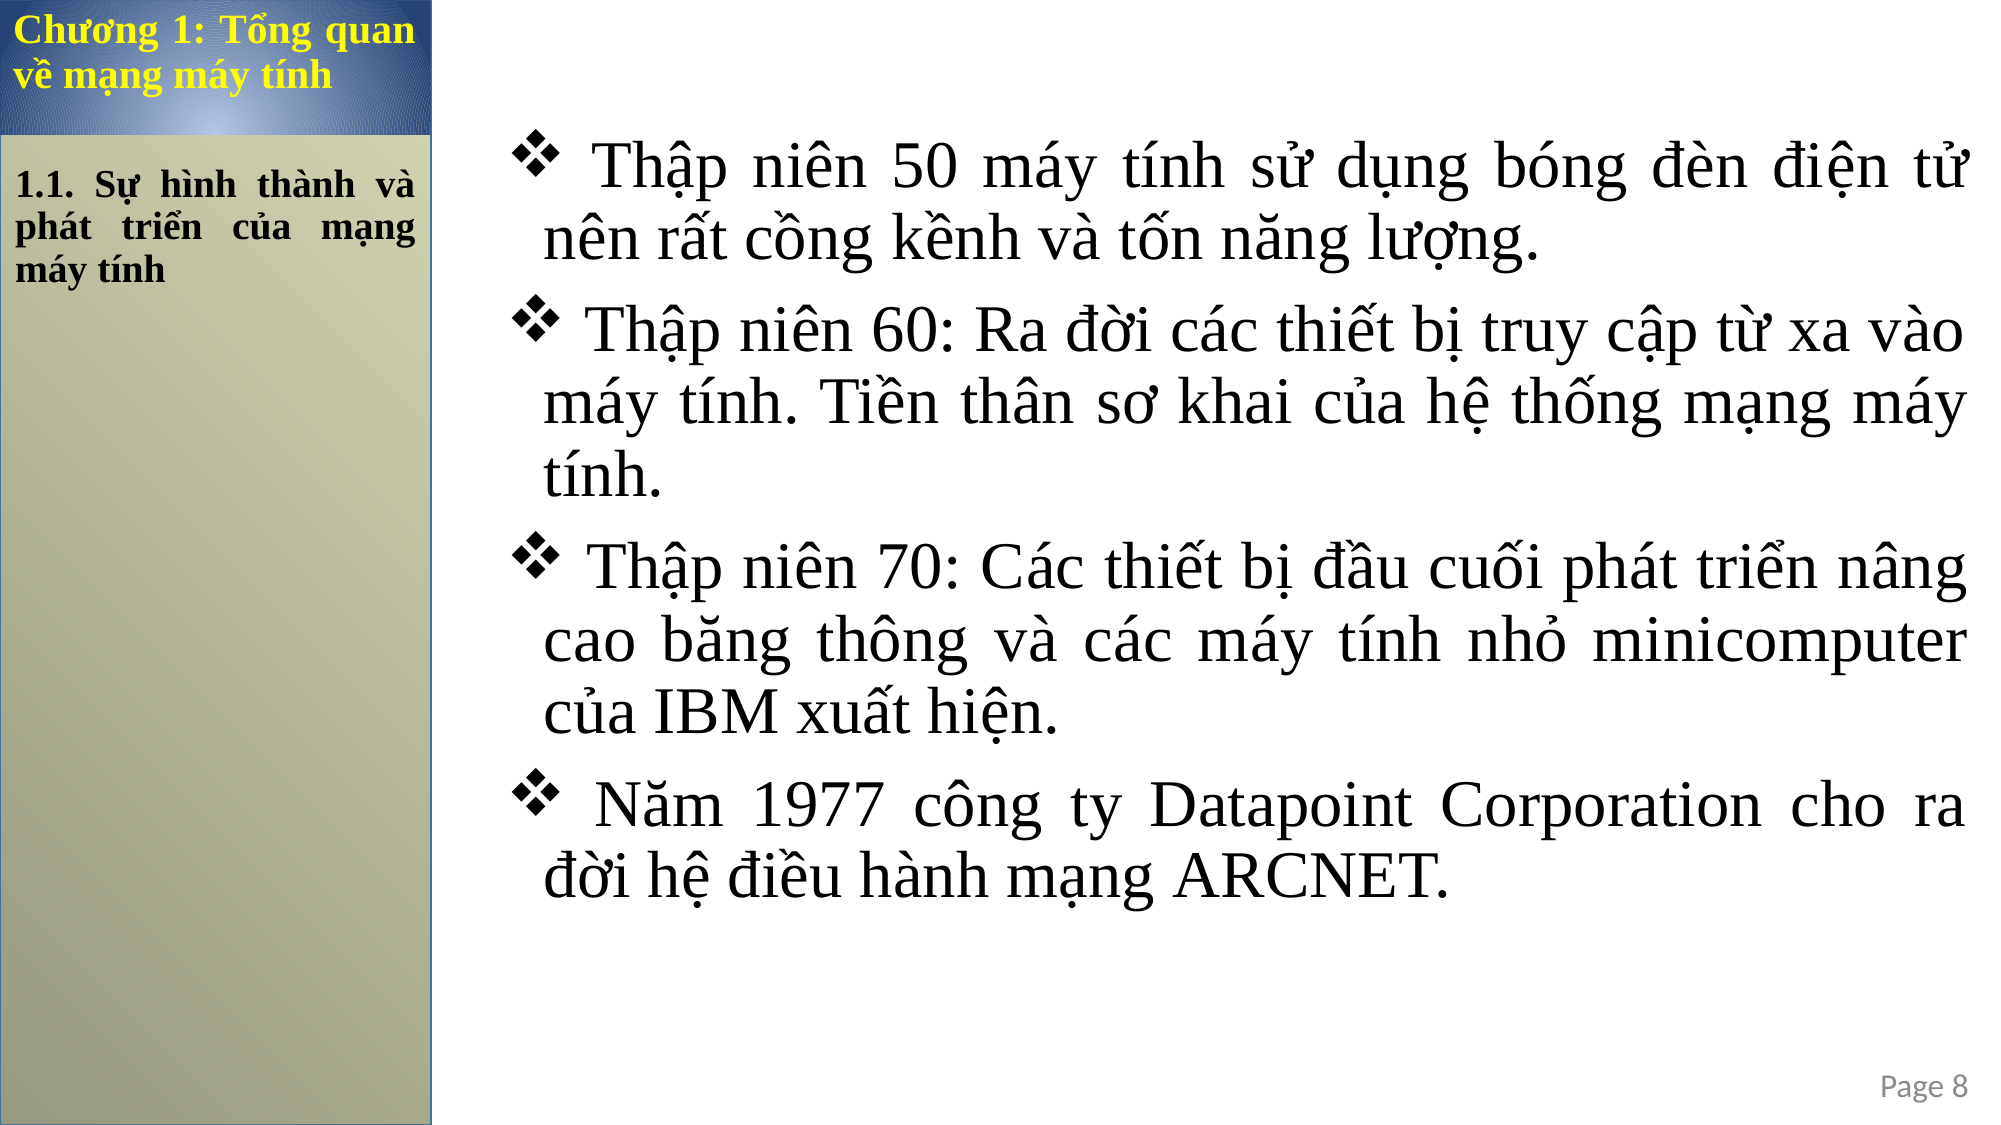

Chương 1: Tổng quan về mạng máy tính
 Thập niên 50 máy tính sử dụng bóng đèn điện tử nên rất cồng kềnh và tốn năng lượng.
 Thập niên 60: Ra đời các thiết bị truy cập từ xa vào máy tính. Tiền thân sơ khai của hệ thống mạng máy tính.
 Thập niên 70: Các thiết bị đầu cuối phát triển nâng cao băng thông và các máy tính nhỏ minicomputer của IBM xuất hiện.
 Năm 1977 công ty Datapoint Corporation cho ra đời hệ điều hành mạng ARCNET.

1.1. Sự hình thành và phát triển của mạng máy tính
Page 8